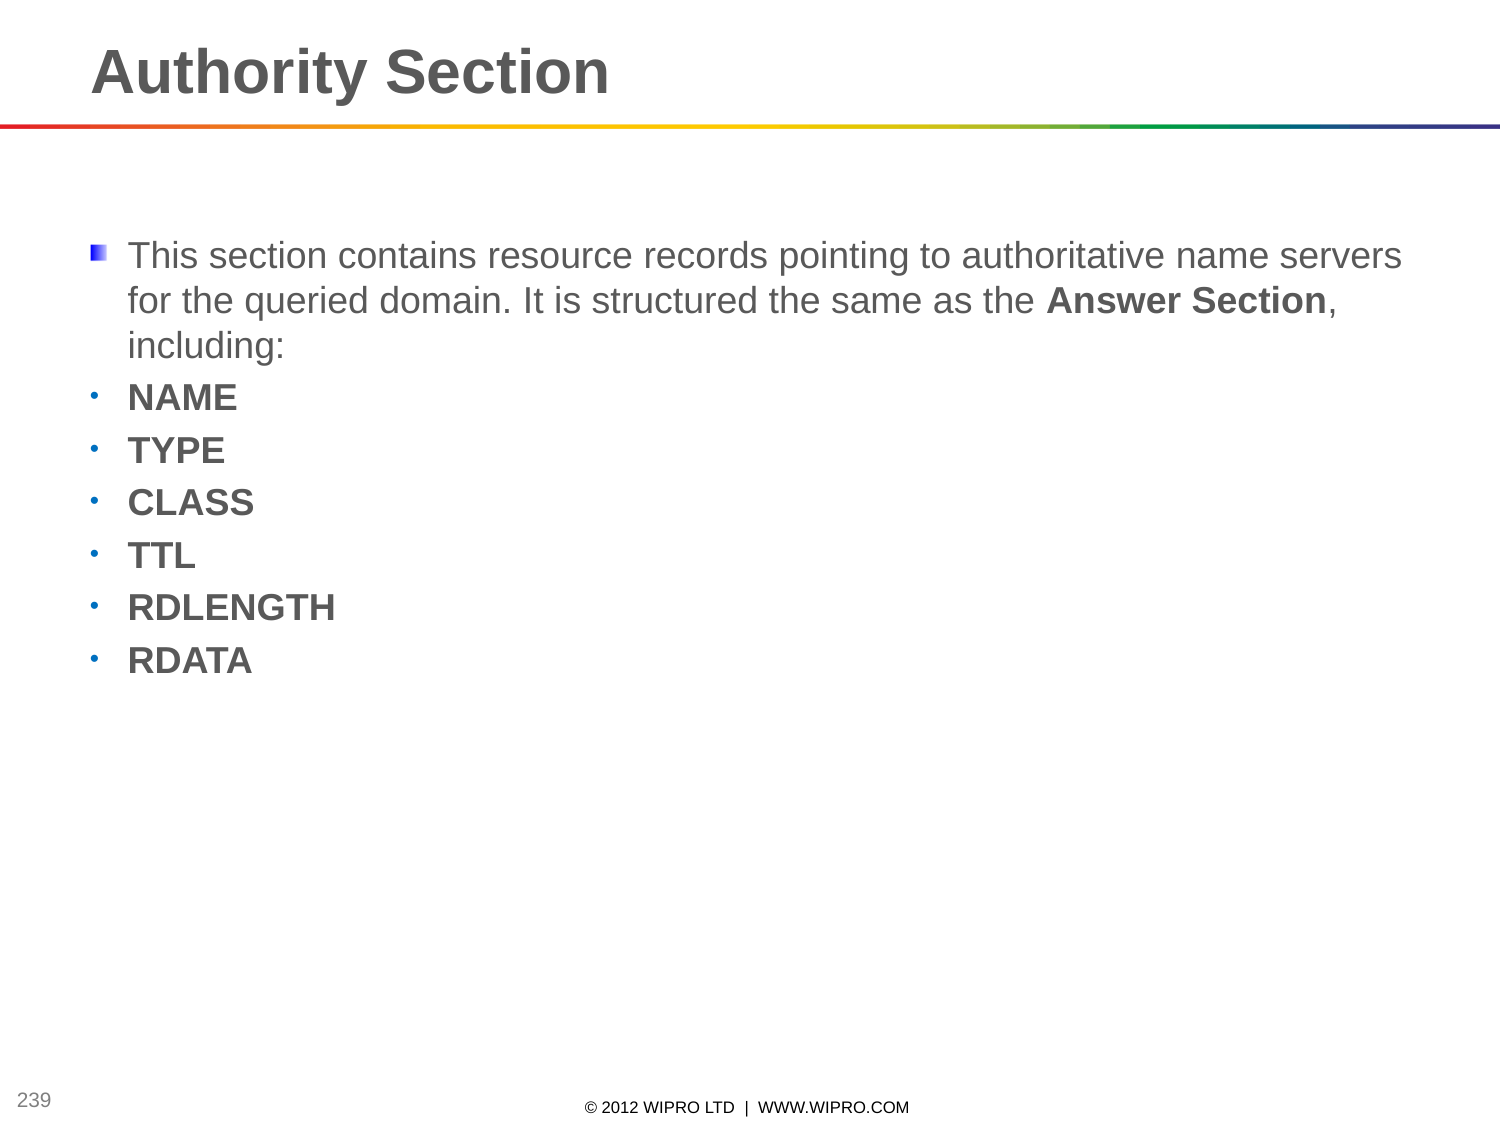

Authority Section
This section contains resource records pointing to authoritative name servers for the queried domain. It is structured the same as the Answer Section, including:
NAME
TYPE
CLASS
TTL
RDLENGTH
RDATA